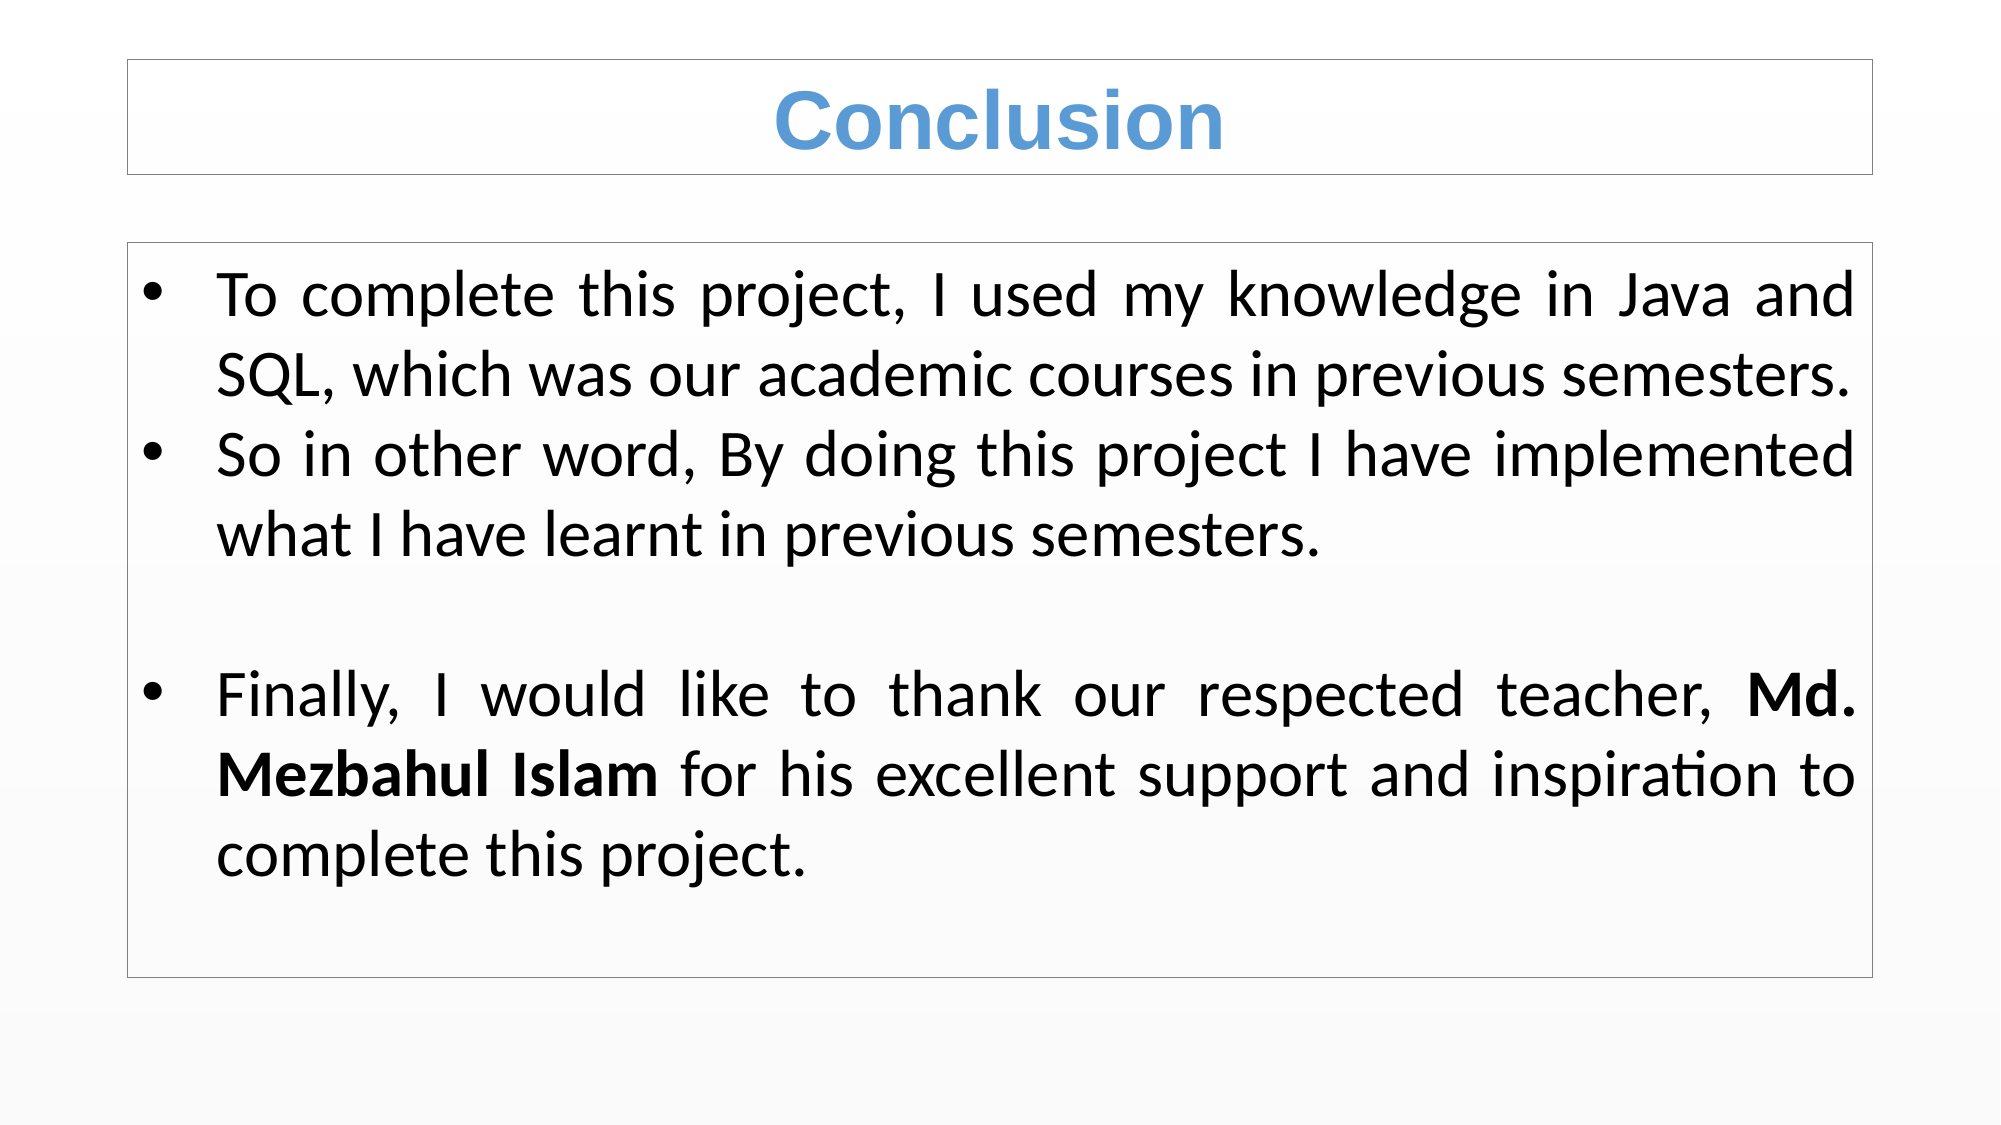

Conclusion
To complete this project, I used my knowledge in Java and SQL, which was our academic courses in previous semesters.
So in other word, By doing this project I have implemented what I have learnt in previous semesters.

Finally, I would like to thank our respected teacher, Md. Mezbahul Islam for his excellent support and inspiration to complete this project.